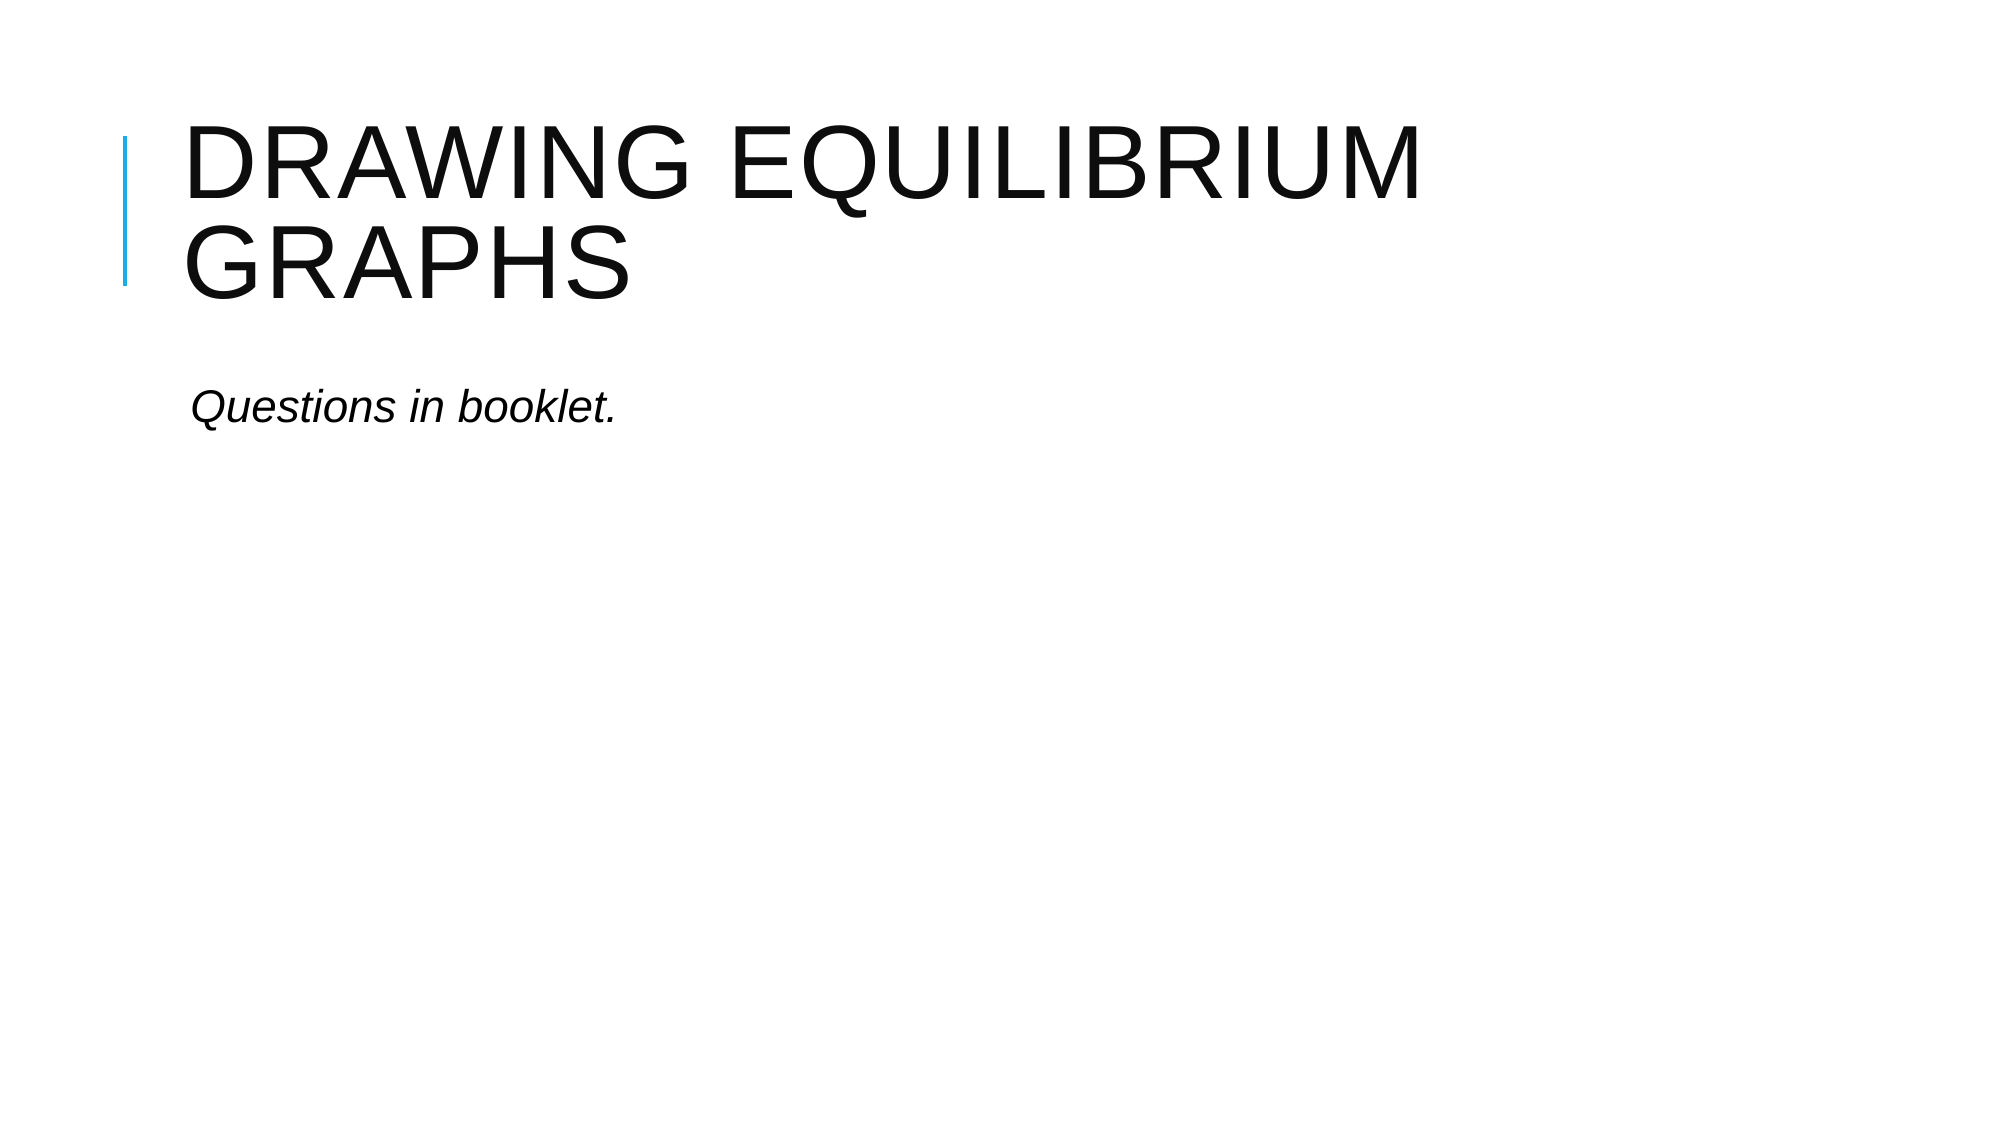

# Drawing equilibrium graphs
Questions in booklet.